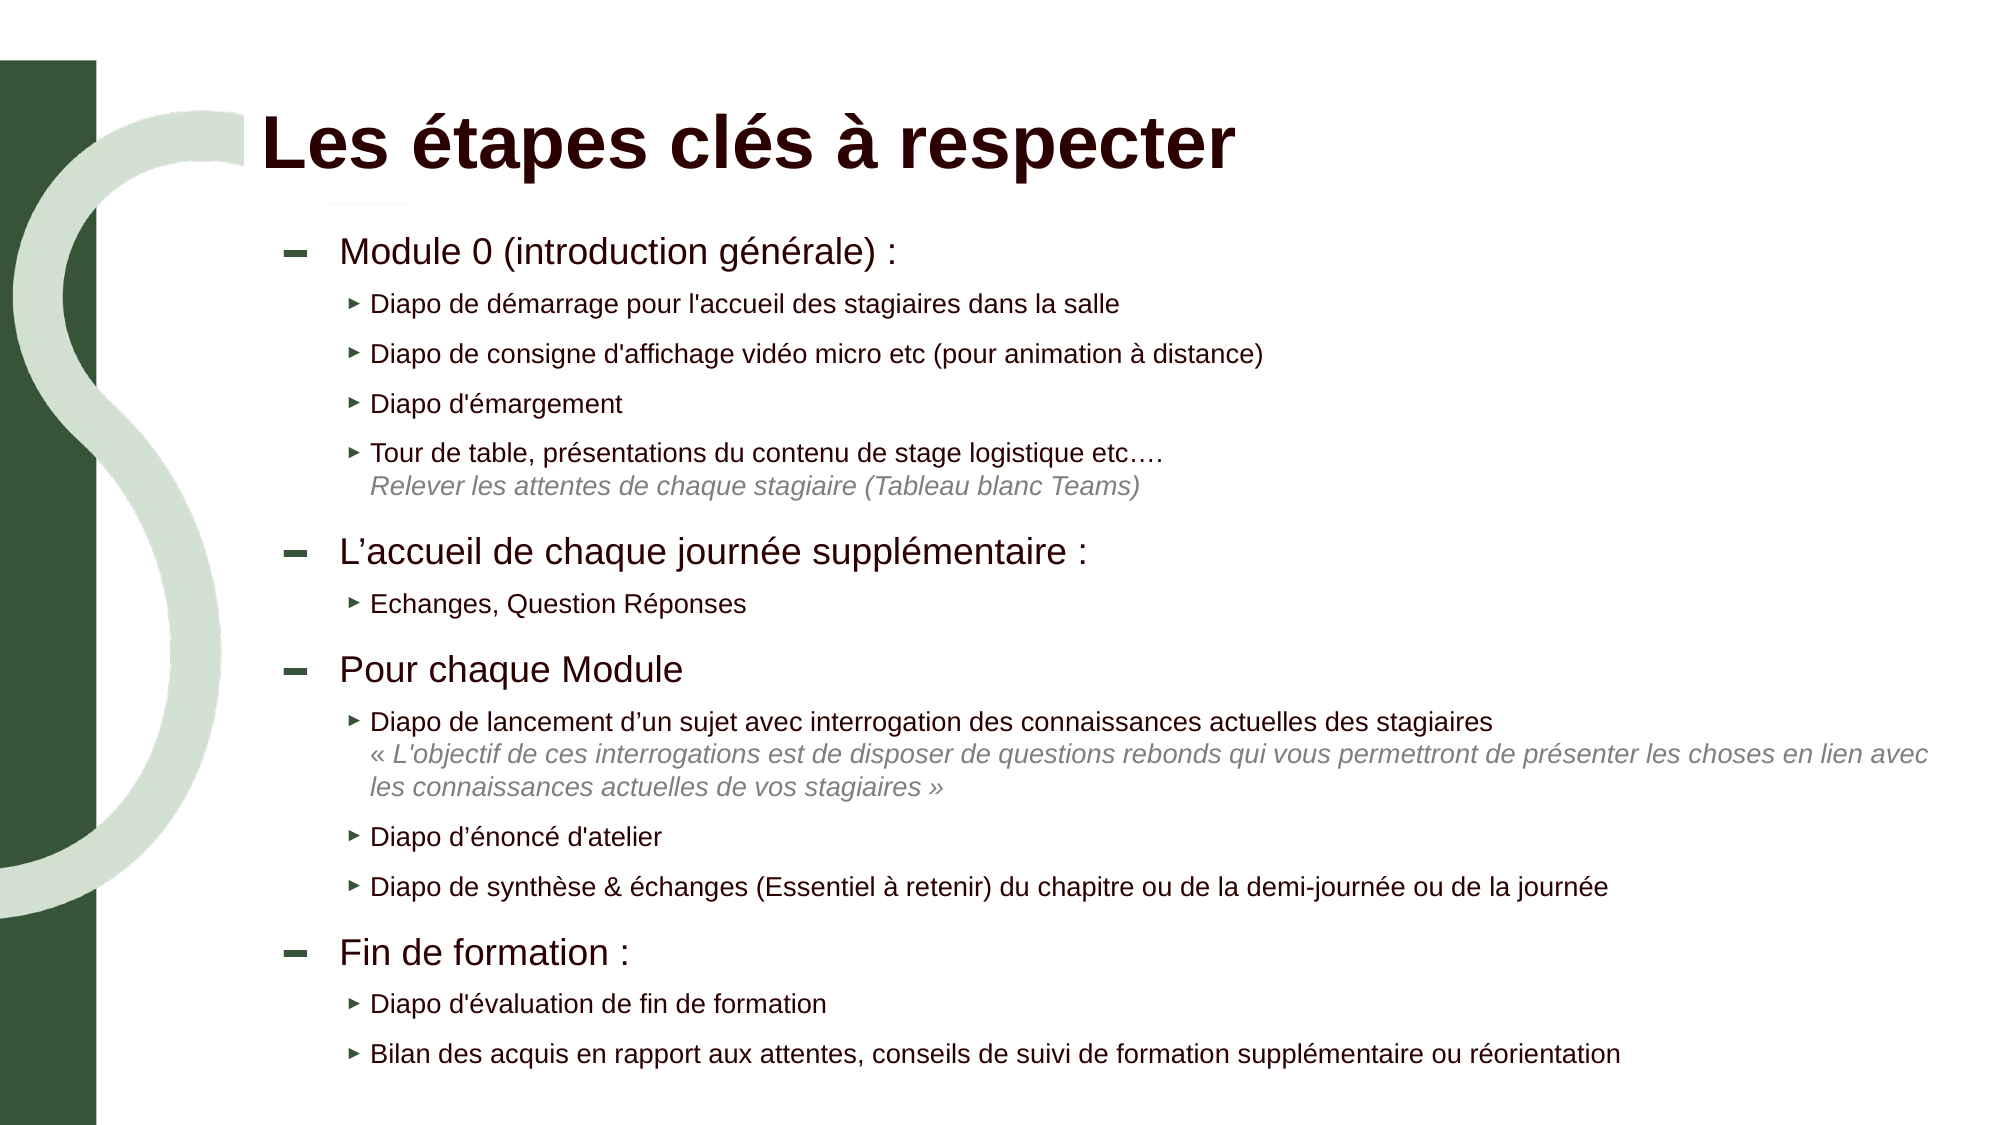

# Les étapes clés à respecter
Module 0 (introduction générale) :
Diapo de démarrage pour l'accueil des stagiaires dans la salle
Diapo de consigne d'affichage vidéo micro etc (pour animation à distance)
Diapo d'émargement
Tour de table, présentations du contenu de stage logistique etc….
Relever les attentes de chaque stagiaire (Tableau blanc Teams)
L’accueil de chaque journée supplémentaire :
Echanges, Question Réponses
Pour chaque Module
Diapo de lancement d’un sujet avec interrogation des connaissances actuelles des stagiaires
« L'objectif de ces interrogations est de disposer de questions rebonds qui vous permettront de présenter les choses en lien avec les connaissances actuelles de vos stagiaires »
Diapo d’énoncé d'atelier
Diapo de synthèse & échanges (Essentiel à retenir) du chapitre ou de la demi-journée ou de la journée
Fin de formation :
Diapo d'évaluation de fin de formation
Bilan des acquis en rapport aux attentes, conseils de suivi de formation supplémentaire ou réorientation